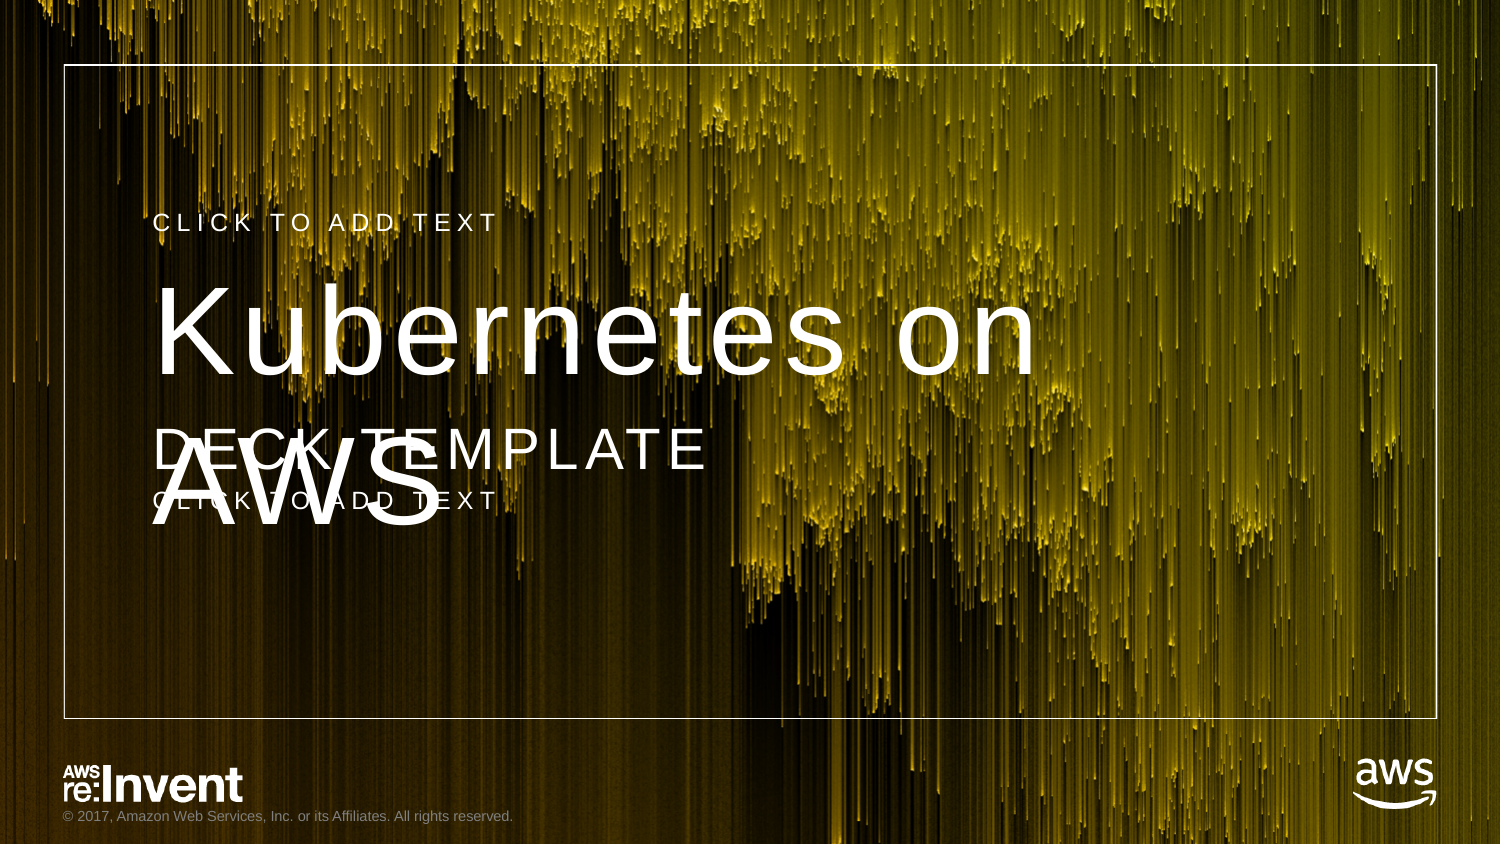

CLICK TO ADD TEXT
Kubernetes on AWS
DECK TEMPLATE
CLICK TO ADD TEXT